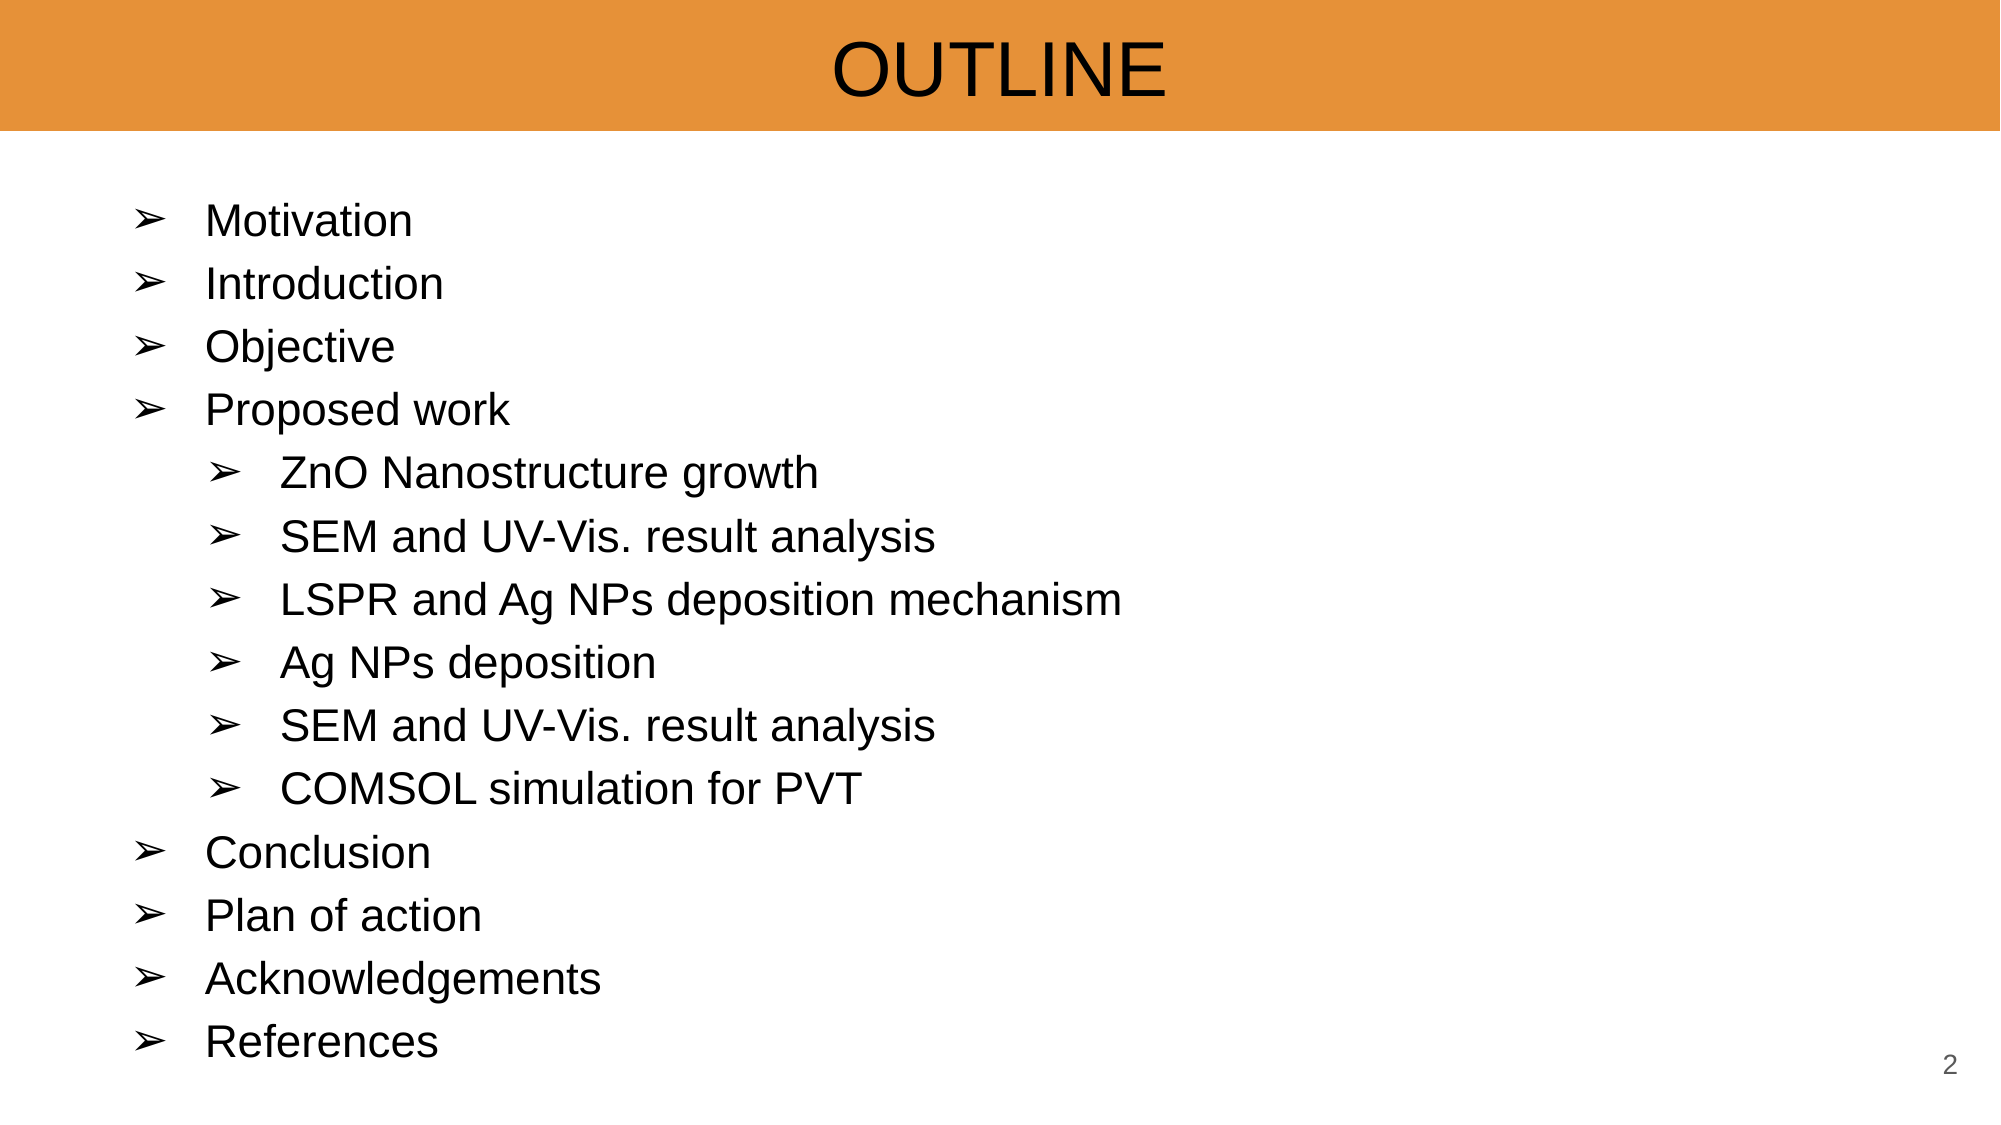

OUTLINE
Motivation
Introduction
Objective
Proposed work
ZnO Nanostructure growth
SEM and UV-Vis. result analysis
LSPR and Ag NPs deposition mechanism
Ag NPs deposition
SEM and UV-Vis. result analysis
COMSOL simulation for PVT
Conclusion
Plan of action
Acknowledgements
References
2